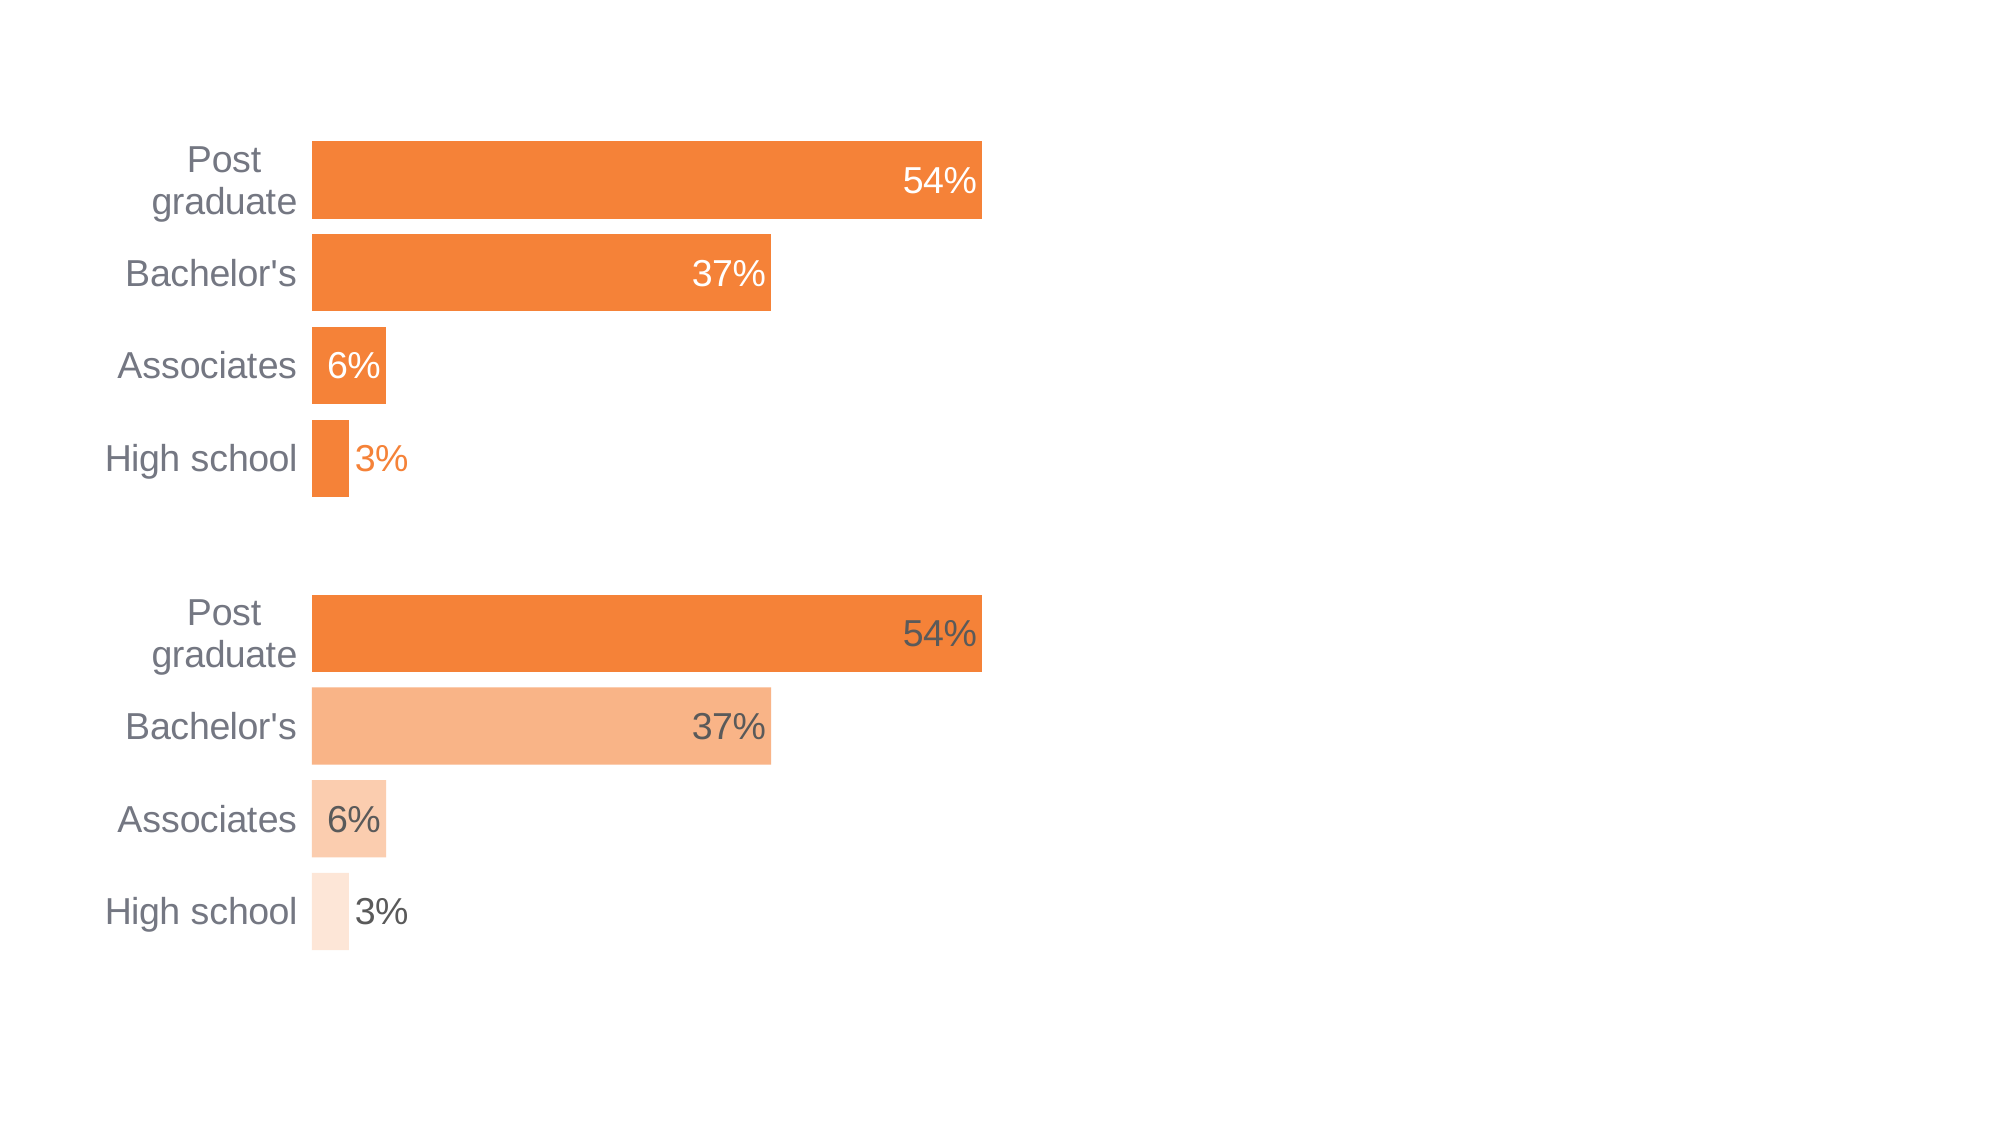

### Chart

| Category | 2018 |
|---|---|
| High school | 0.03 |
| Associates | 0.06 |
| Bachelor's | 0.37 |
| Post graduate | 0.54 |

### Chart

| Category | 2018 |
|---|---|
| High school | 0.03 |
| Associates | 0.06 |
| Bachelor's | 0.37 |
| Post graduate | 0.54 |